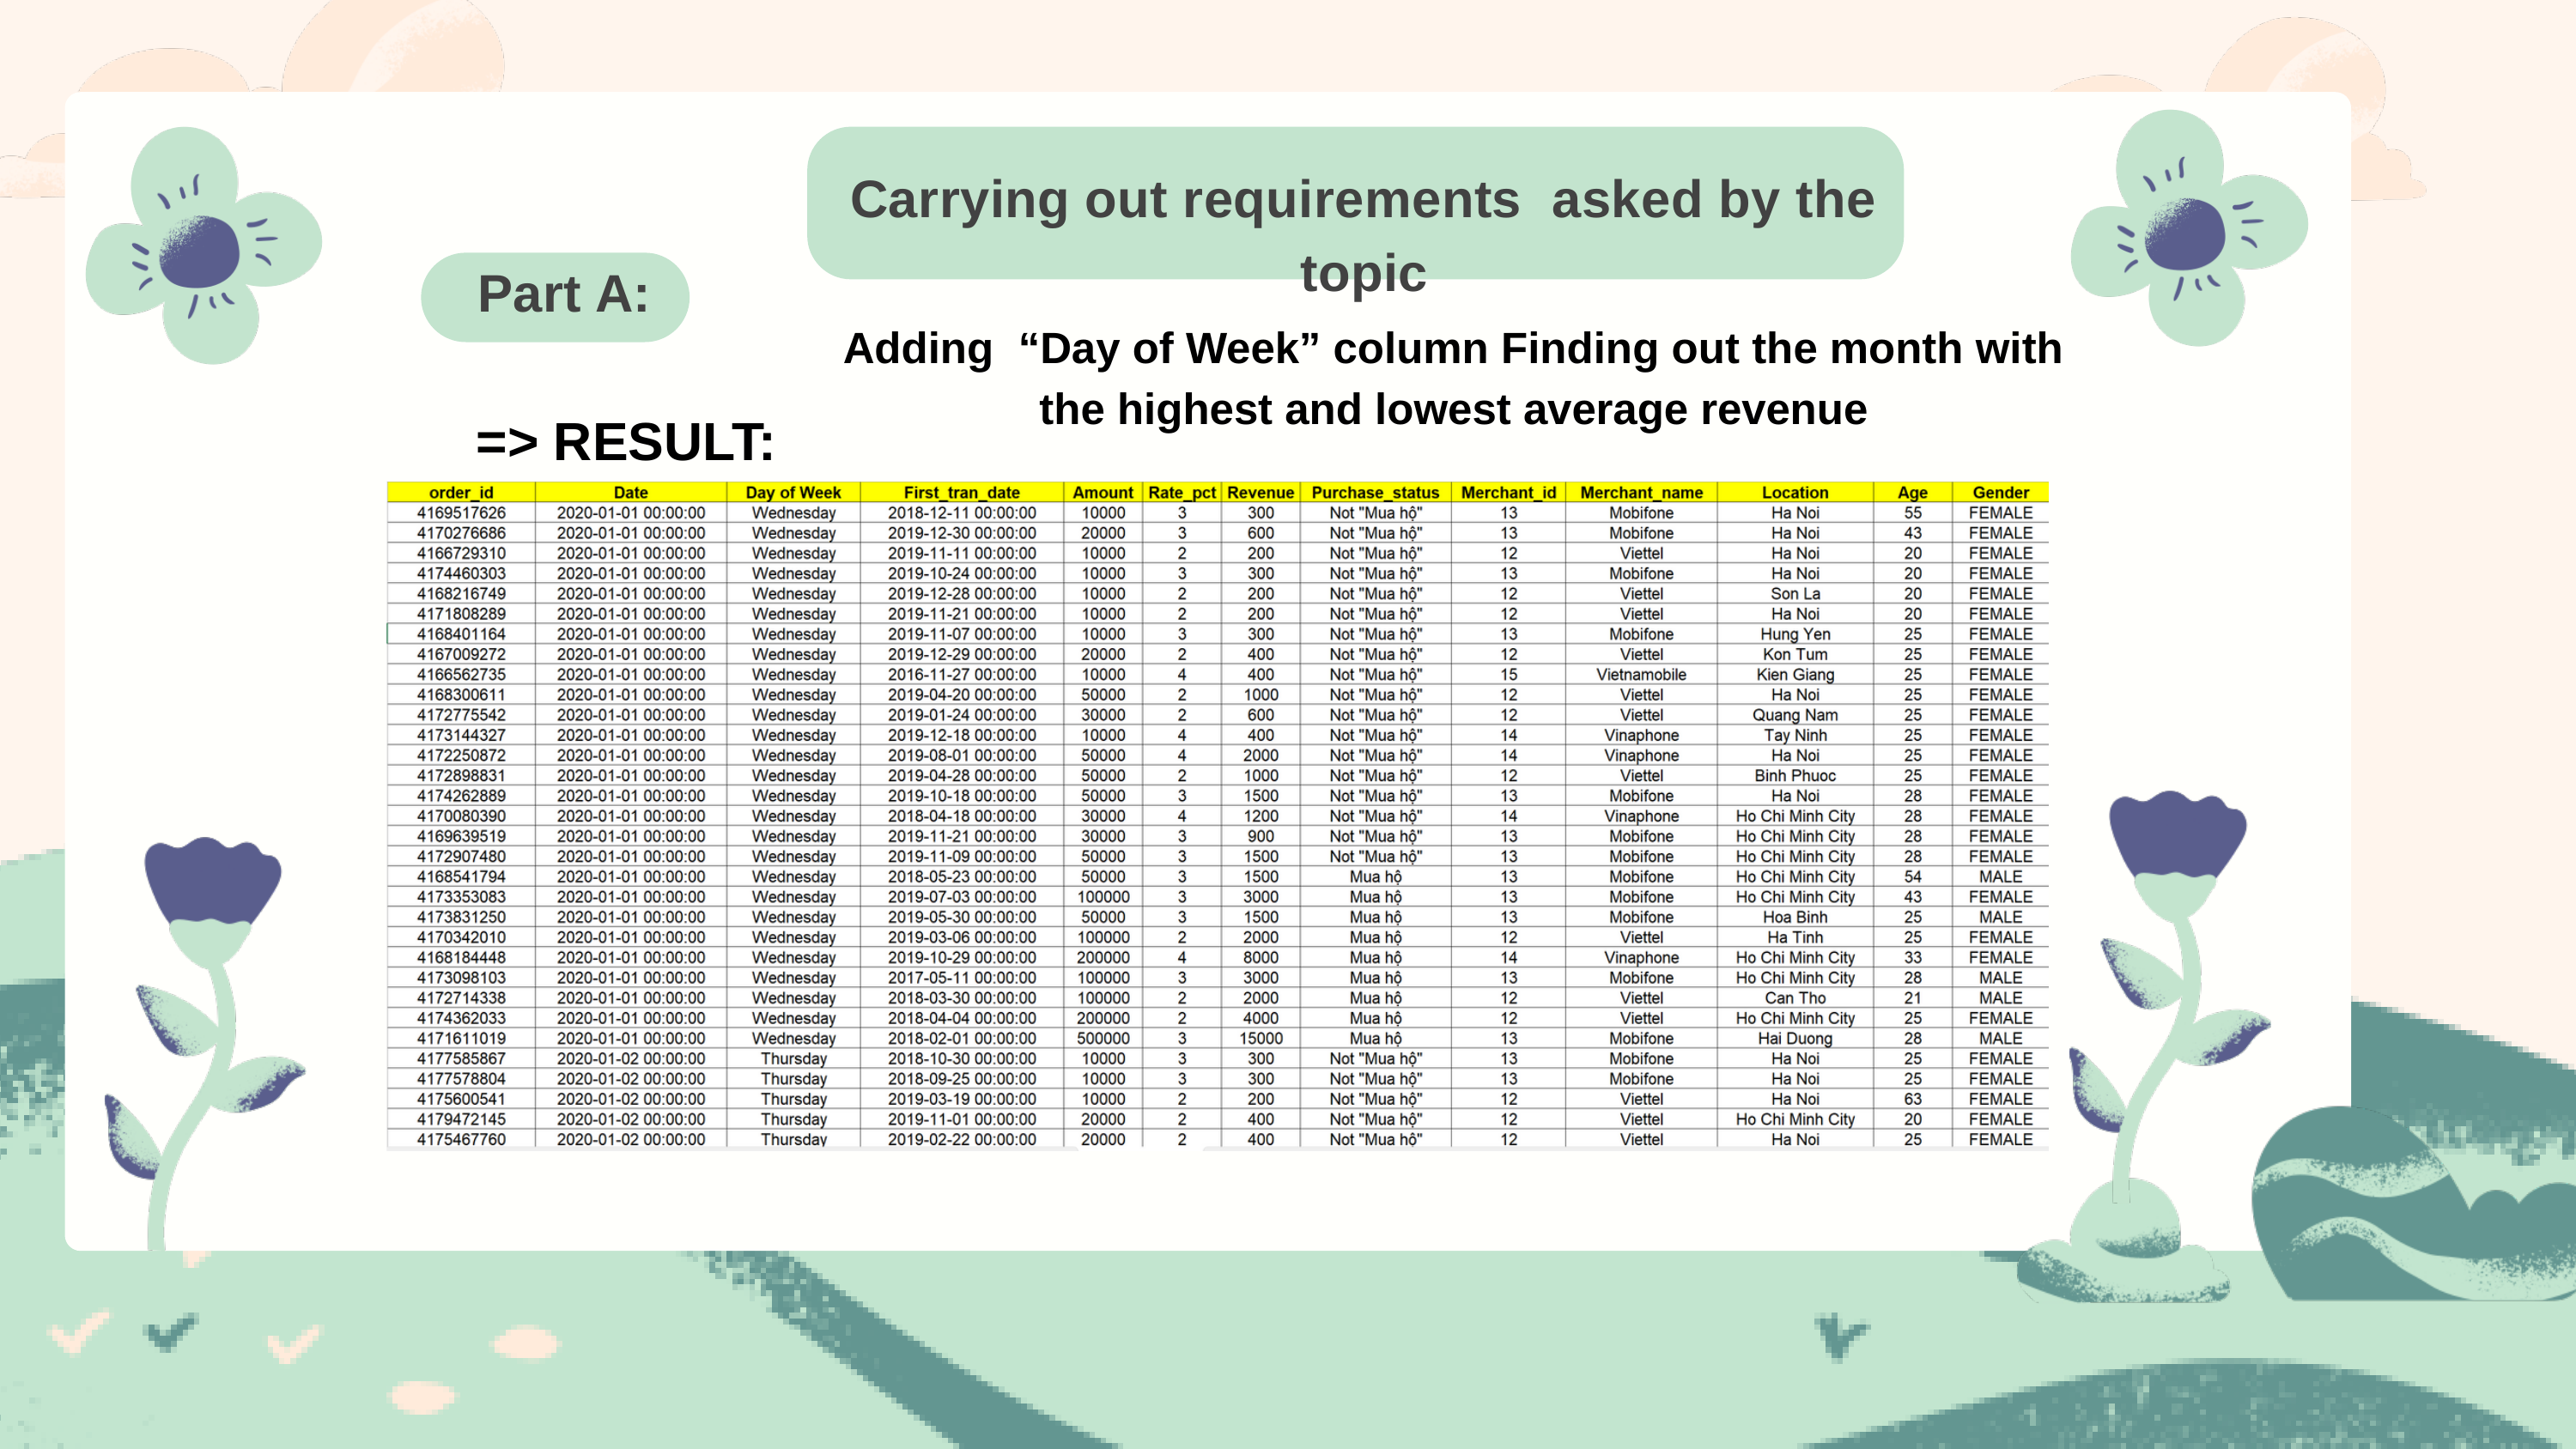

Carrying out requirements  asked by the topic
Part A:

Adding  “Day of Week” column Finding out the month with the highest and lowest average revenue
=> RESULT: